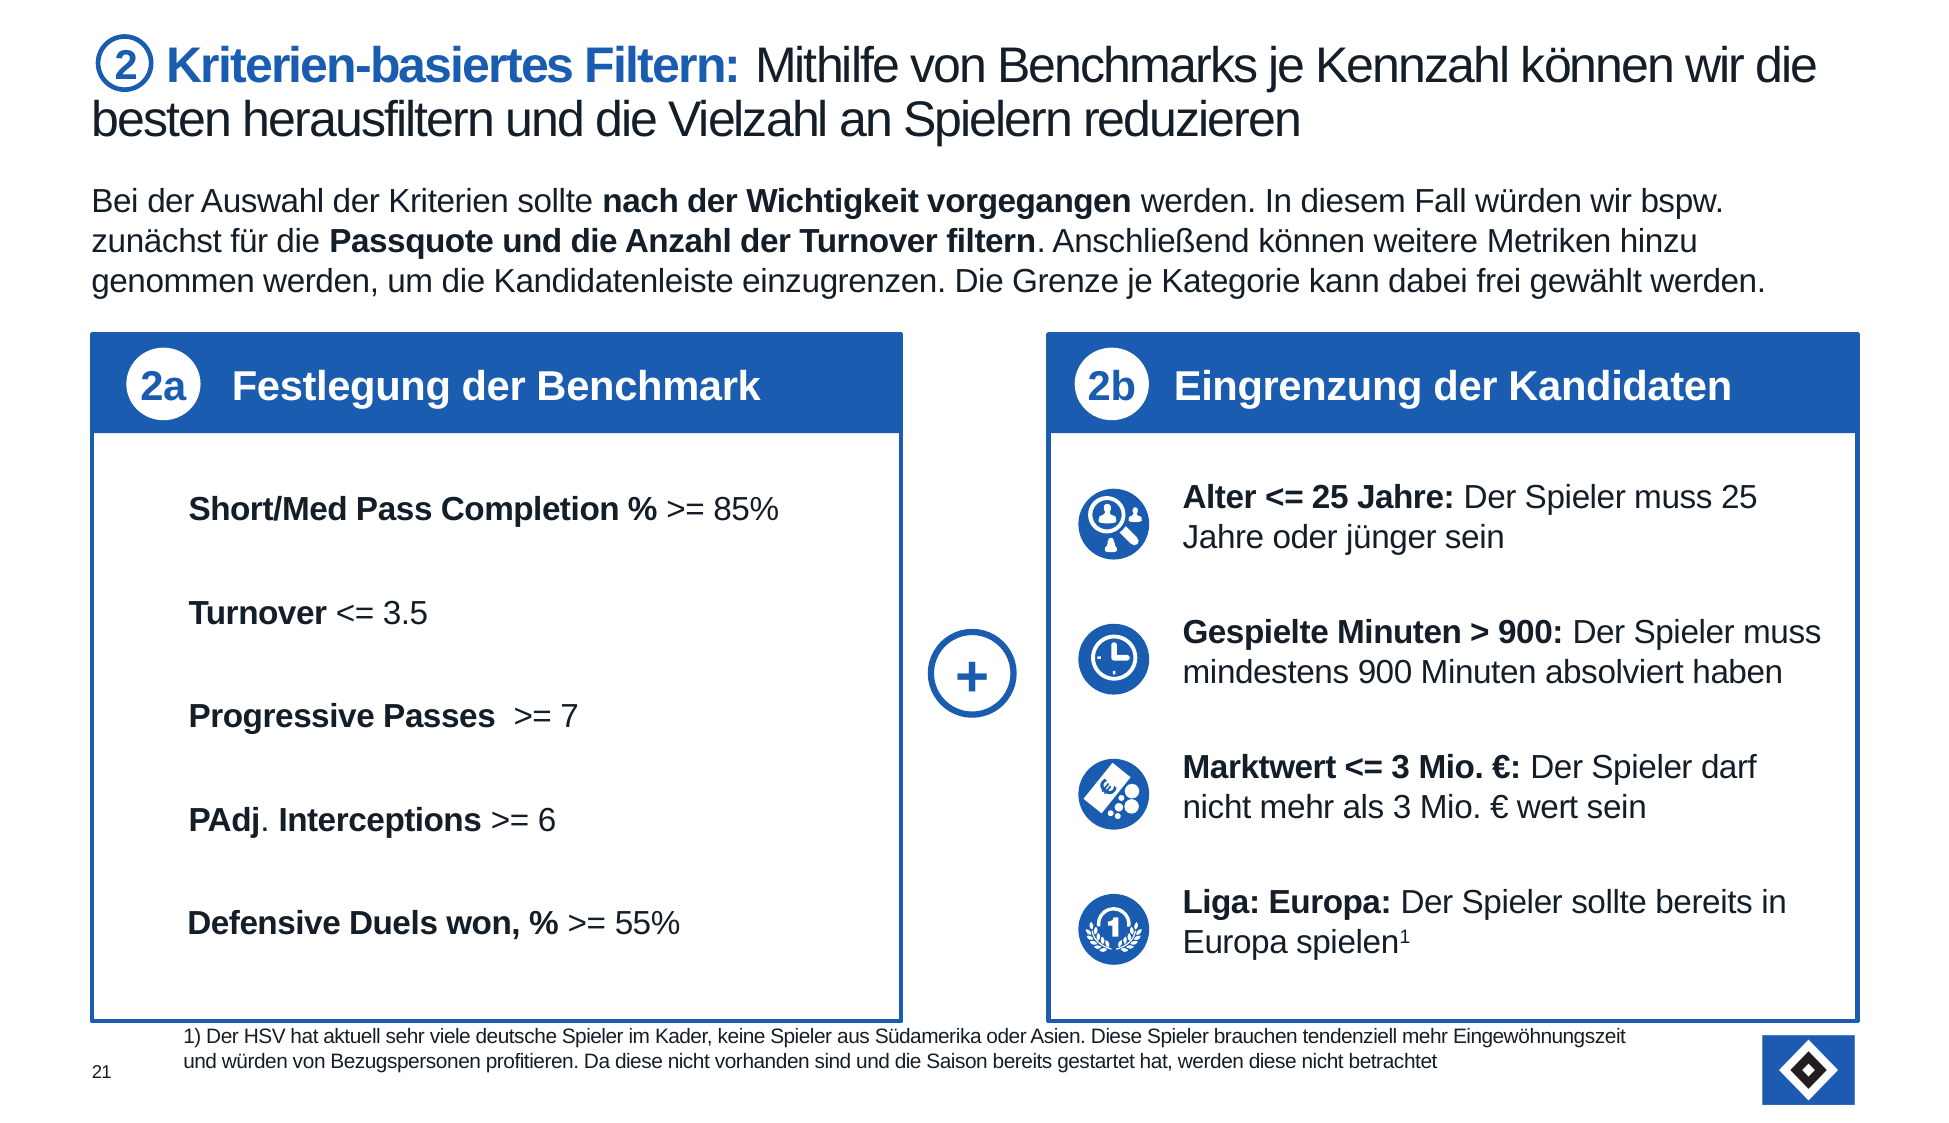

# Kriterien-basiertes Filtern: Mithilfe von Benchmarks je Kennzahl können wir die besten herausfiltern und die Vielzahl an Spielern reduzieren
2
Bei der Auswahl der Kriterien sollte nach der Wichtigkeit vorgegangen werden. In diesem Fall würden wir bspw. zunächst für die Passquote und die Anzahl der Turnover filtern. Anschließend können weitere Metriken hinzu genommen werden, um die Kandidatenleiste einzugrenzen. Die Grenze je Kategorie kann dabei frei gewählt werden.
Festlegung der Benchmark

Eingrenzung der Kandidaten

2a
2b
Alter <= 25 Jahre: Der Spieler muss 25 Jahre oder jünger sein
Short/Med Pass Completion % >= 85%

Turnover <= 3.5
Gespielte Minuten > 900: Der Spieler muss mindestens 900 Minuten absolviert haben

+
Progressive Passes  >= 7
Marktwert <= 3 Mio. €: Der Spieler darf nicht mehr als 3 Mio. € wert sein

PAdj. Interceptions >= 6
Liga: Europa: Der Spieler sollte bereits in Europa spielen1

Defensive Duels won, % >= 55%
21
1) Der HSV hat aktuell sehr viele deutsche Spieler im Kader, keine Spieler aus Südamerika oder Asien. Diese Spieler brauchen tendenziell mehr Eingewöhnungszeit und würden von Bezugspersonen profitieren. Da diese nicht vorhanden sind und die Saison bereits gestartet hat, werden diese nicht betrachtet